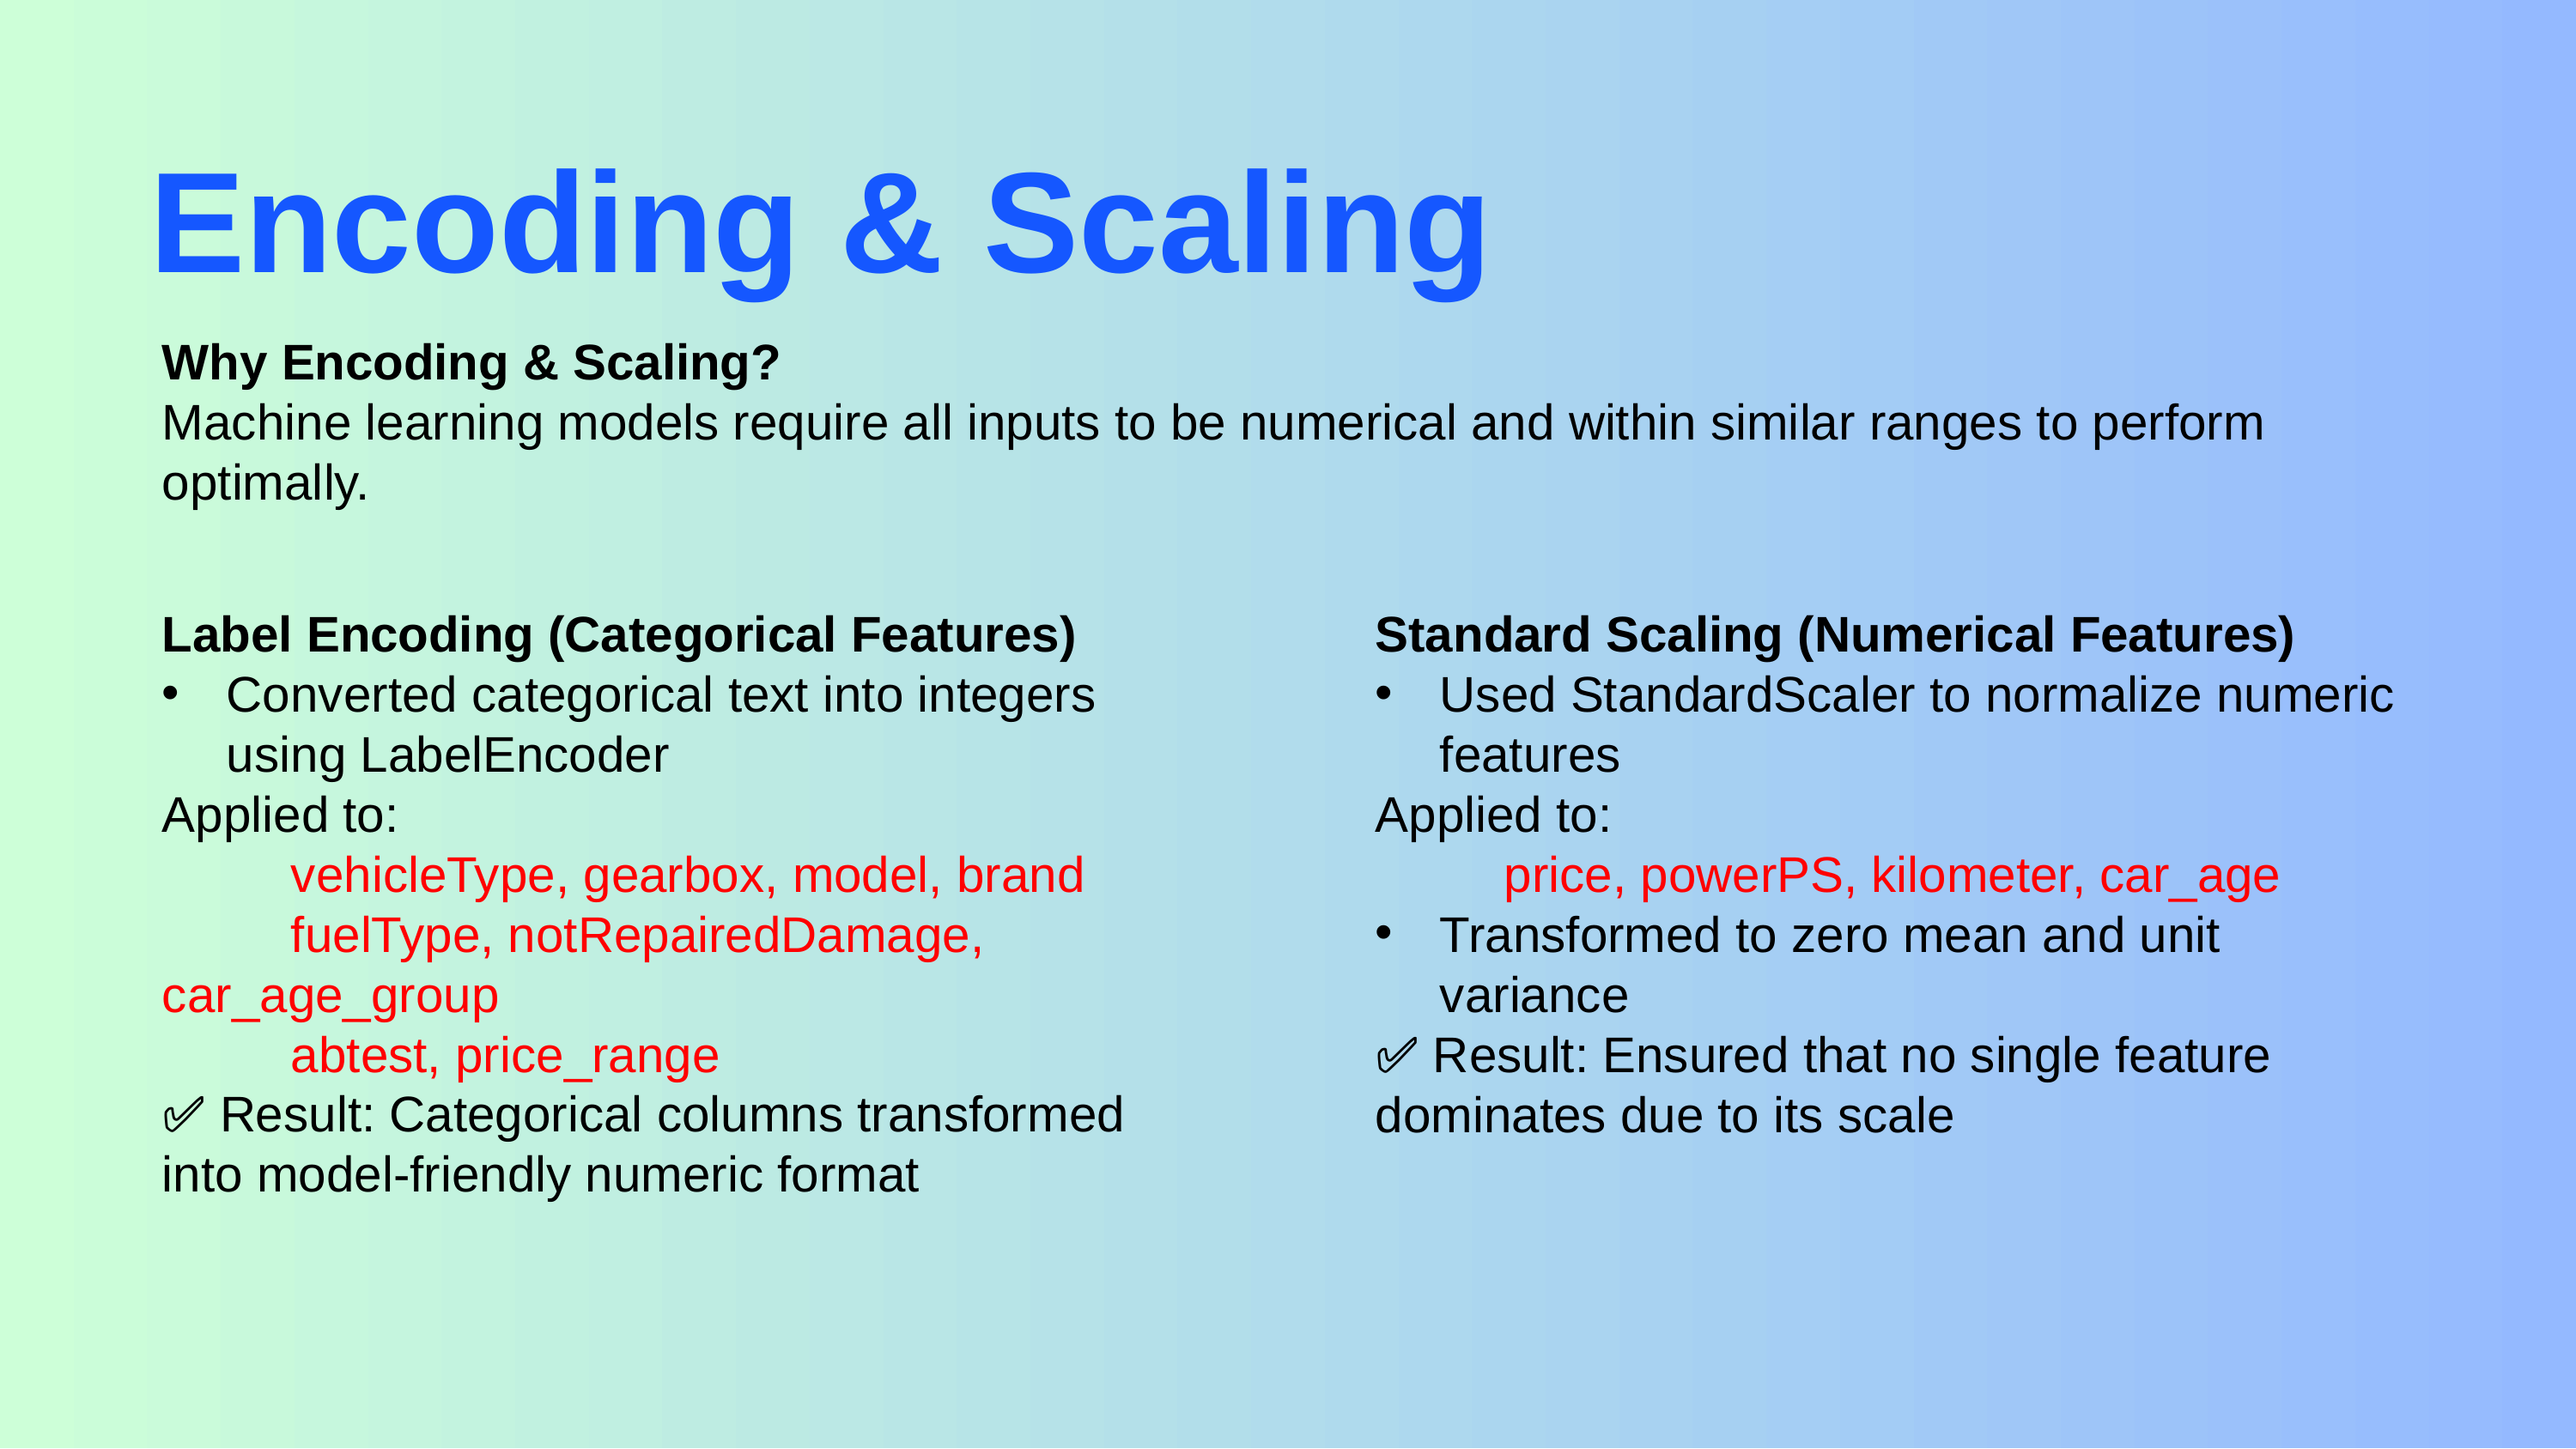

Encoding & Scaling
Why Encoding & Scaling?
Machine learning models require all inputs to be numerical and within similar ranges to perform optimally.
Label Encoding (Categorical Features)
Converted categorical text into integers using LabelEncoder
Applied to:
	vehicleType, gearbox, model, brand
	fuelType, notRepairedDamage, 	car_age_group
	abtest, price_range
✅ Result: Categorical columns transformed into model-friendly numeric format
Standard Scaling (Numerical Features)
Used StandardScaler to normalize numeric features
Applied to:
	price, powerPS, kilometer, car_age
Transformed to zero mean and unit variance
✅ Result: Ensured that no single feature dominates due to its scale